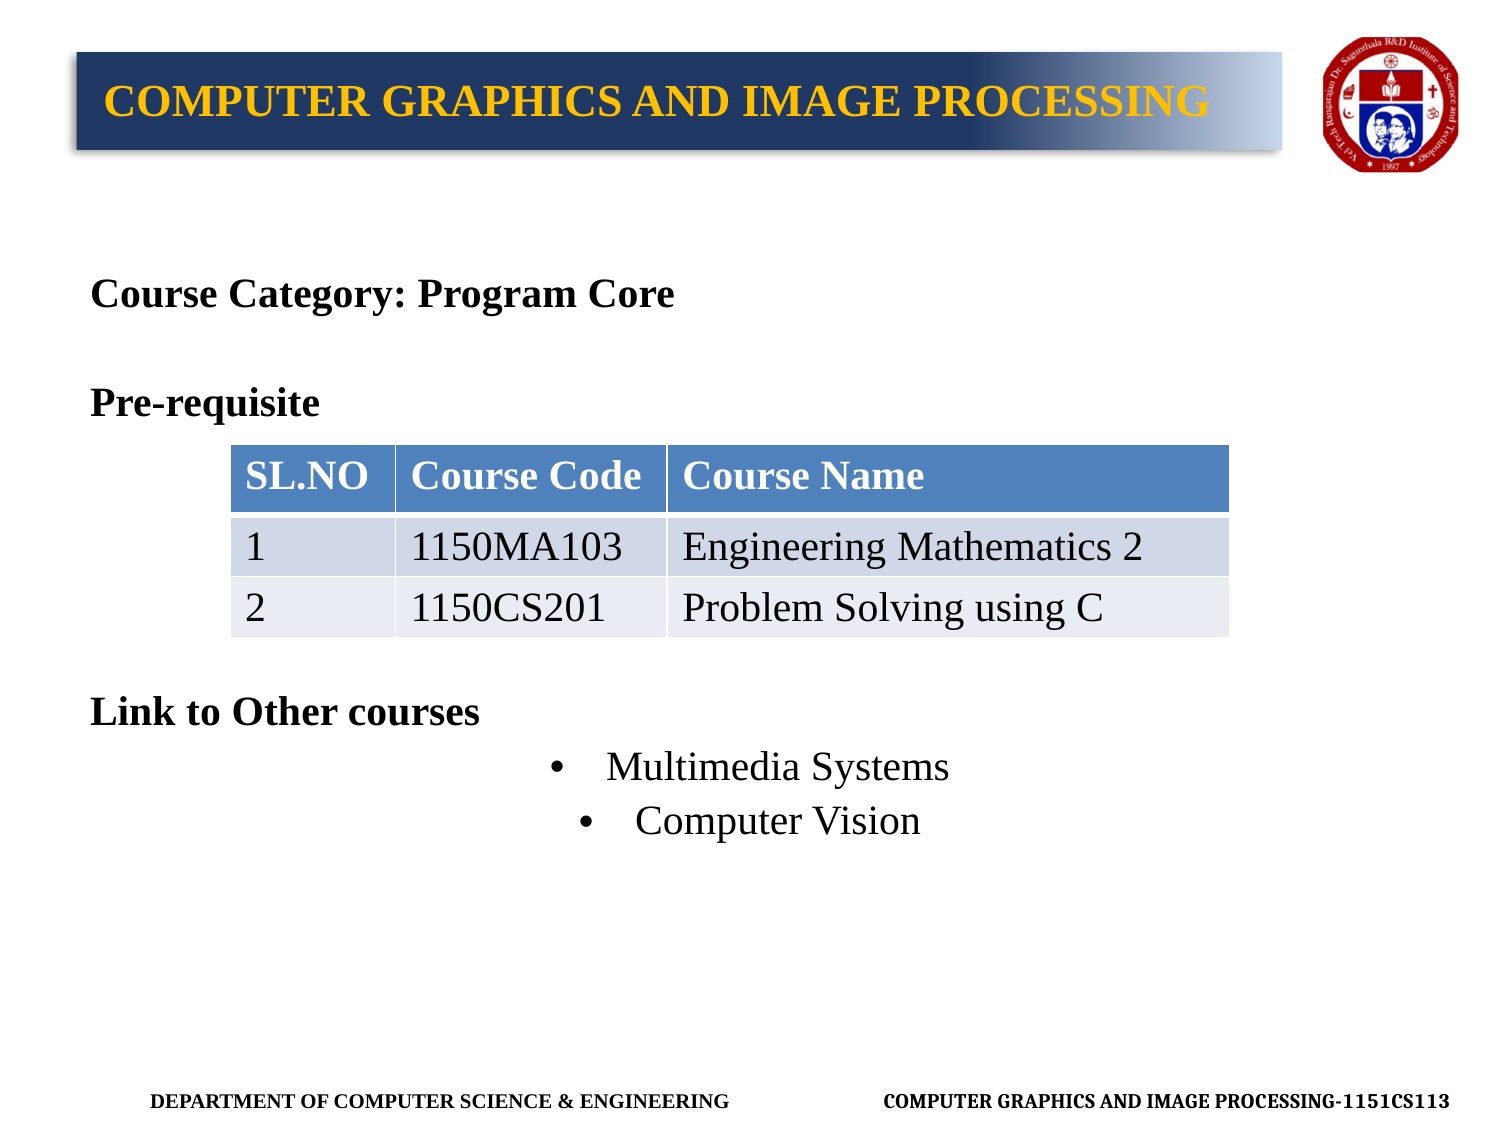

# COMPUTER GRAPHICS AND IMAGE PROCESSING
Course Category: Program Core

Pre-requisite

Link to Other courses
Multimedia Systems
Computer Vision

| SL.NO | Course Code | Course Name |
| --- | --- | --- |
| 1 | 1150MA103 | Engineering Mathematics 2 |
| 2 | 1150CS201 | Problem Solving using C |